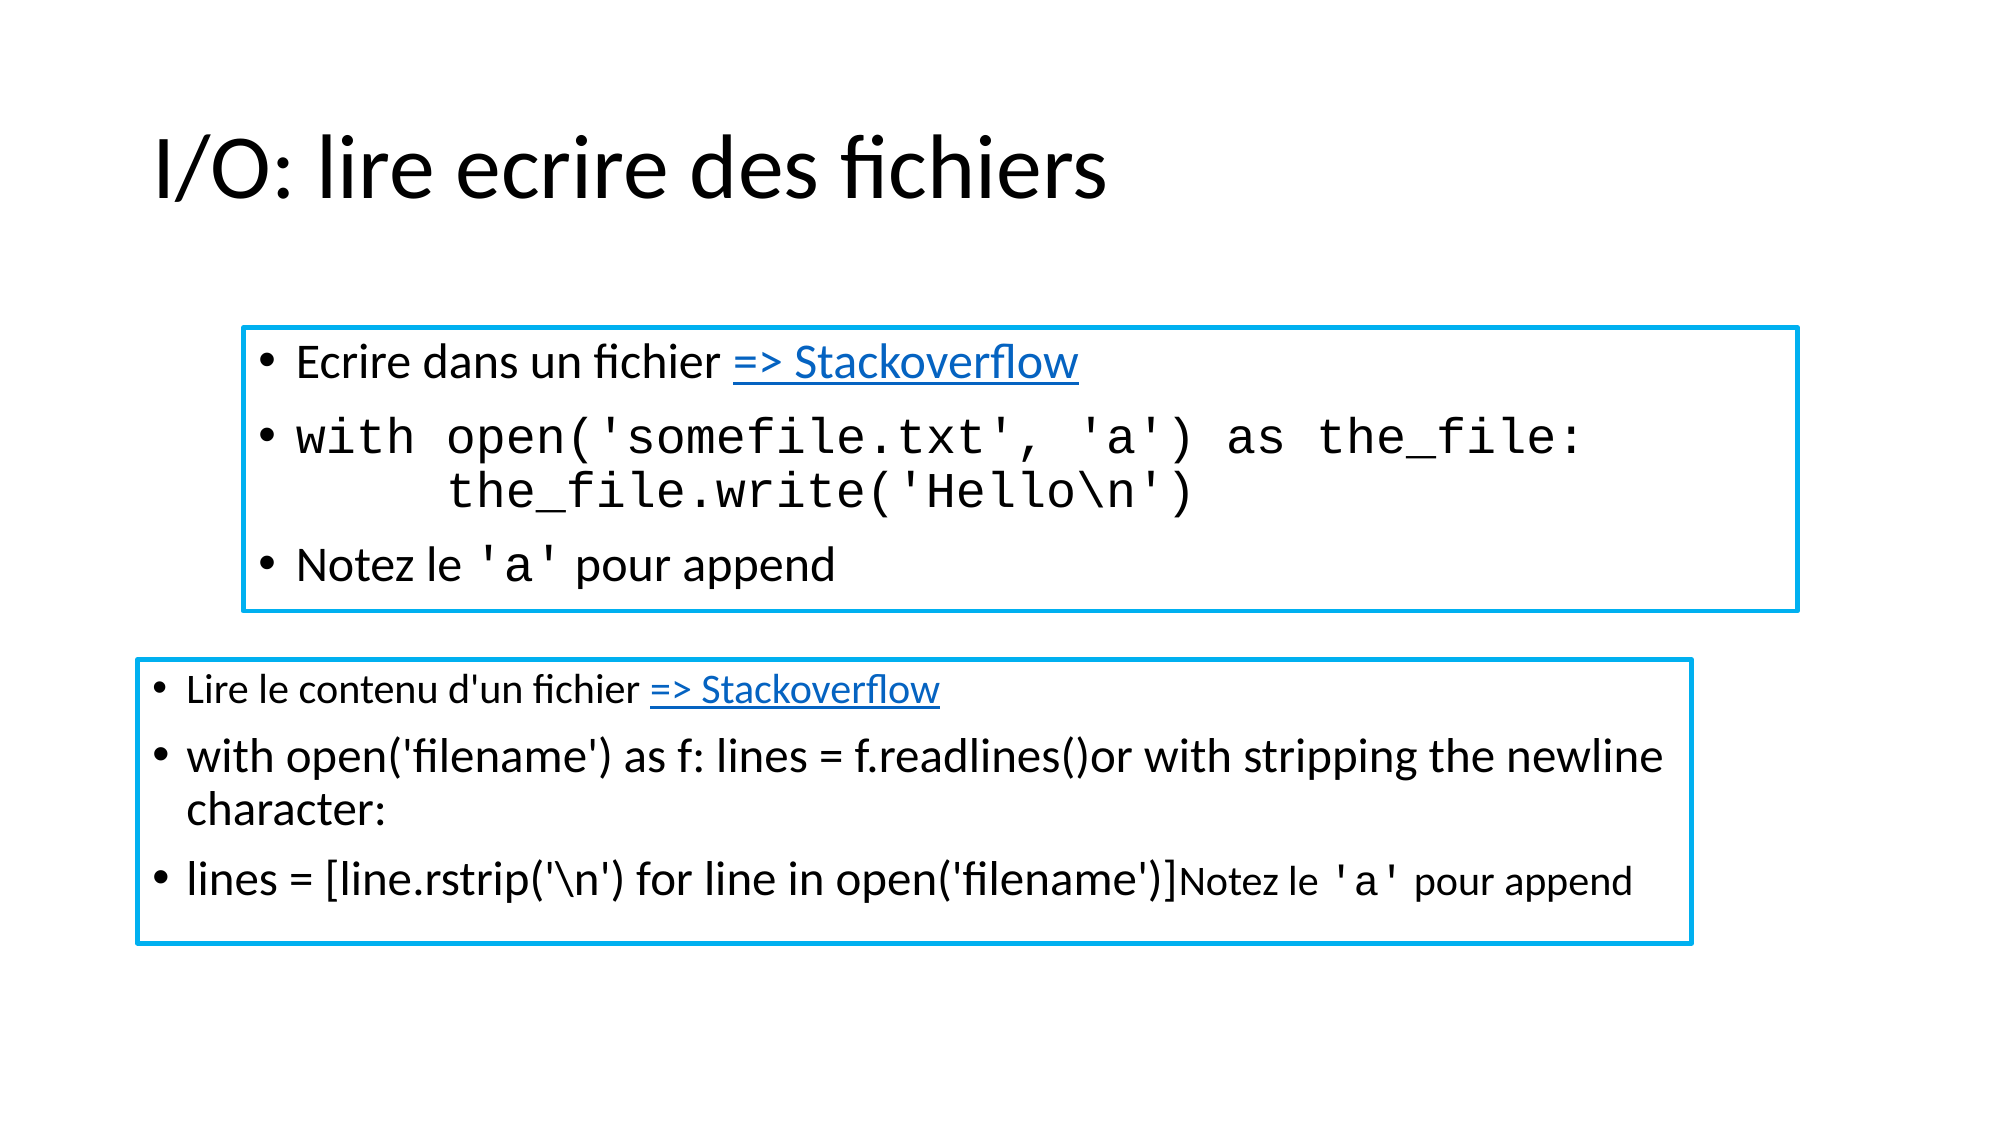

# I/O: lire ecrire des fichiers
Ecrire dans un fichier => Stackoverflow
with open('somefile.txt', 'a') as the_file:
	the_file.write('Hello\n')
Notez le 'a' pour append
Lire le contenu d'un fichier => Stackoverflow
with open('filename') as f: lines = f.readlines()or with stripping the newline character:
lines = [line.rstrip('\n') for line in open('filename')]Notez le 'a' pour append